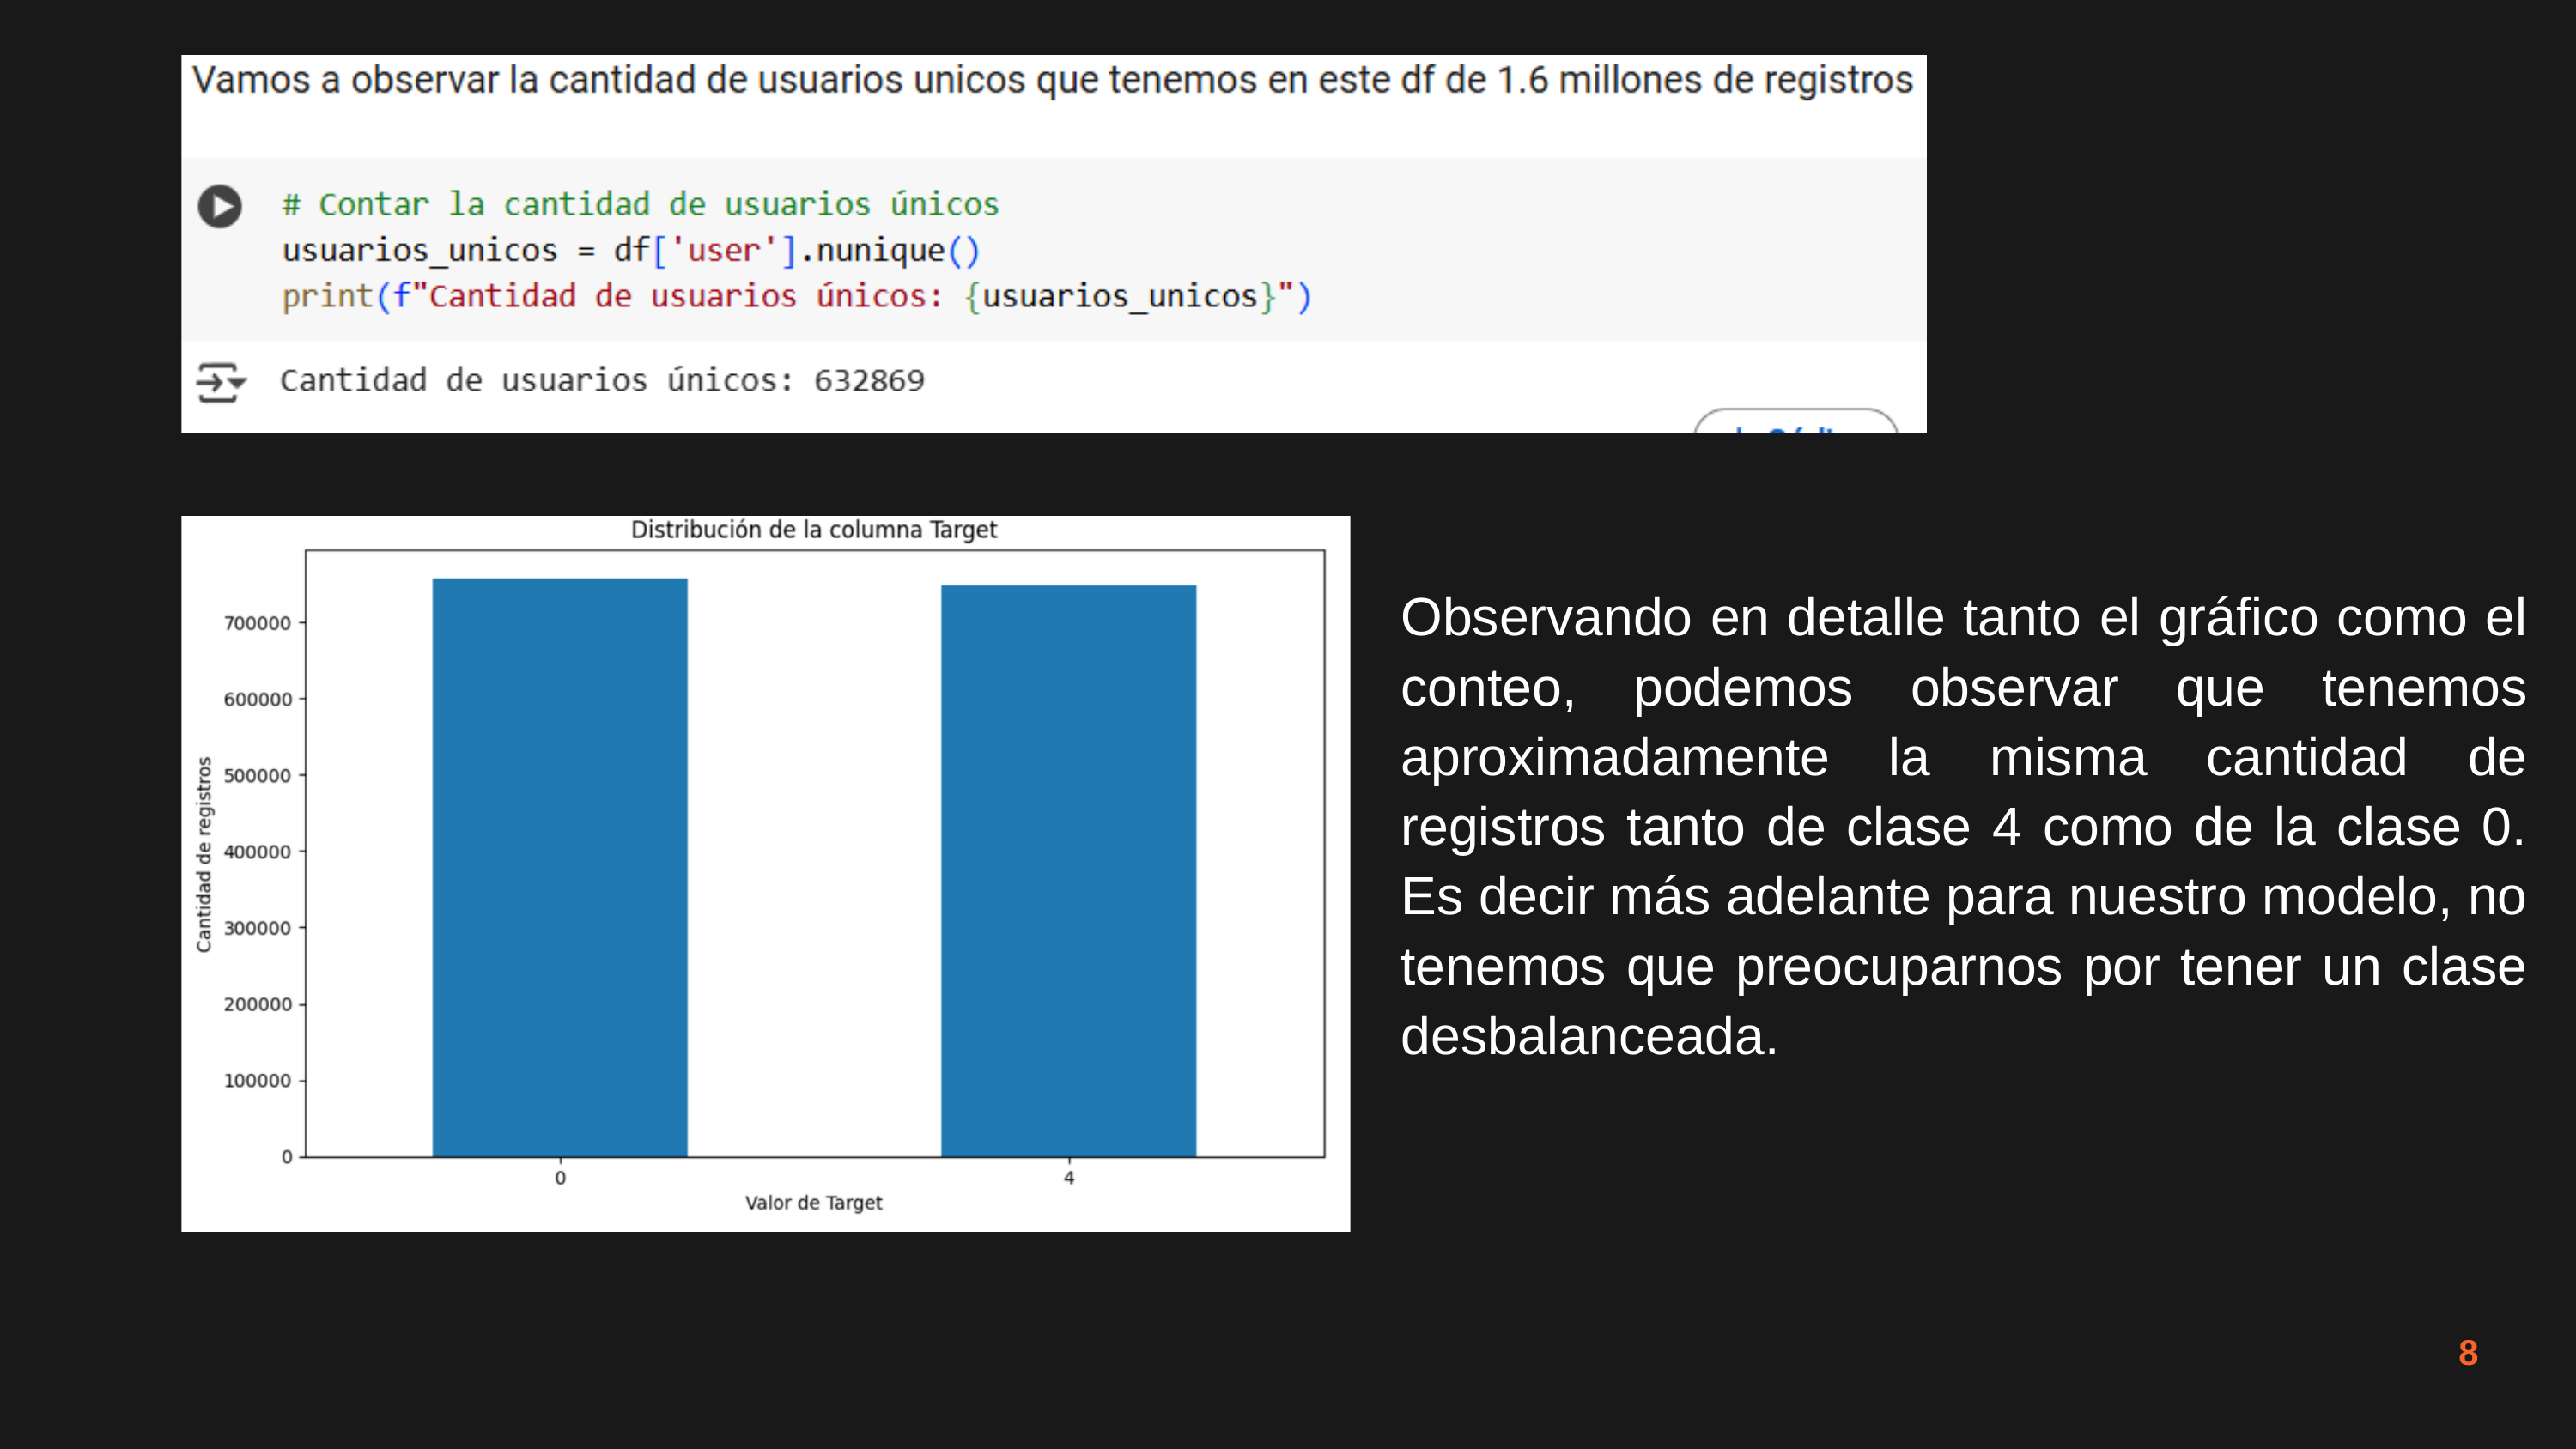

Observando en detalle tanto el gráfico como el conteo, podemos observar que tenemos aproximadamente la misma cantidad de registros tanto de clase 4 como de la clase 0. Es decir más adelante para nuestro modelo, no tenemos que preocuparnos por tener un clase desbalanceada.
8